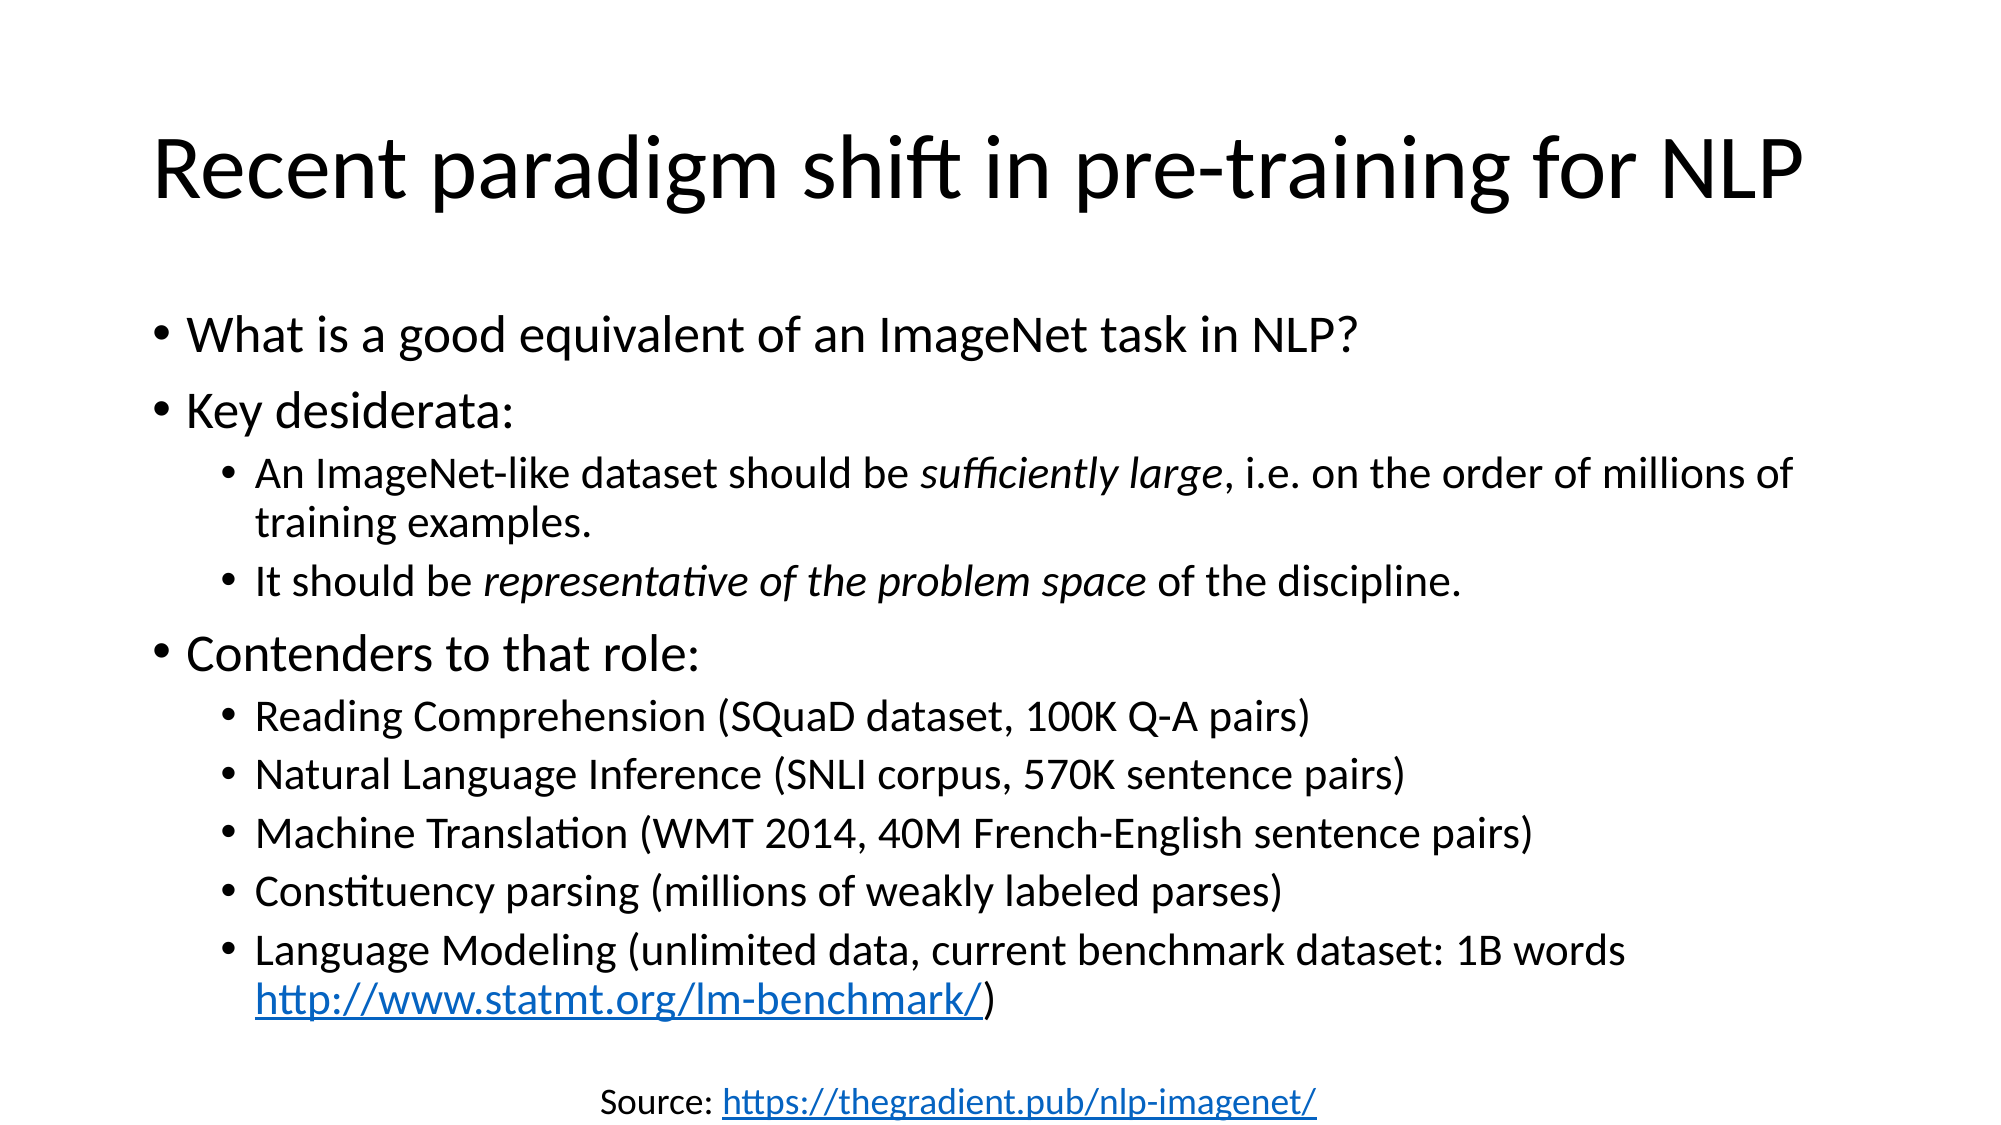

# Recent paradigm shift in pre-training for NLP
What is a good equivalent of an ImageNet task in NLP?
Key desiderata:
An ImageNet-like dataset should be sufficiently large, i.e. on the order of millions of training examples.
It should be representative of the problem space of the discipline.
Contenders to that role:
Reading Comprehension (SQuaD dataset, 100K Q-A pairs)
Natural Language Inference (SNLI corpus, 570K sentence pairs)
Machine Translation (WMT 2014, 40M French-English sentence pairs)
Constituency parsing (millions of weakly labeled parses)
Language Modeling (unlimited data, current benchmark dataset: 1B words http://www.statmt.org/lm-benchmark/)
Source: https://thegradient.pub/nlp-imagenet/